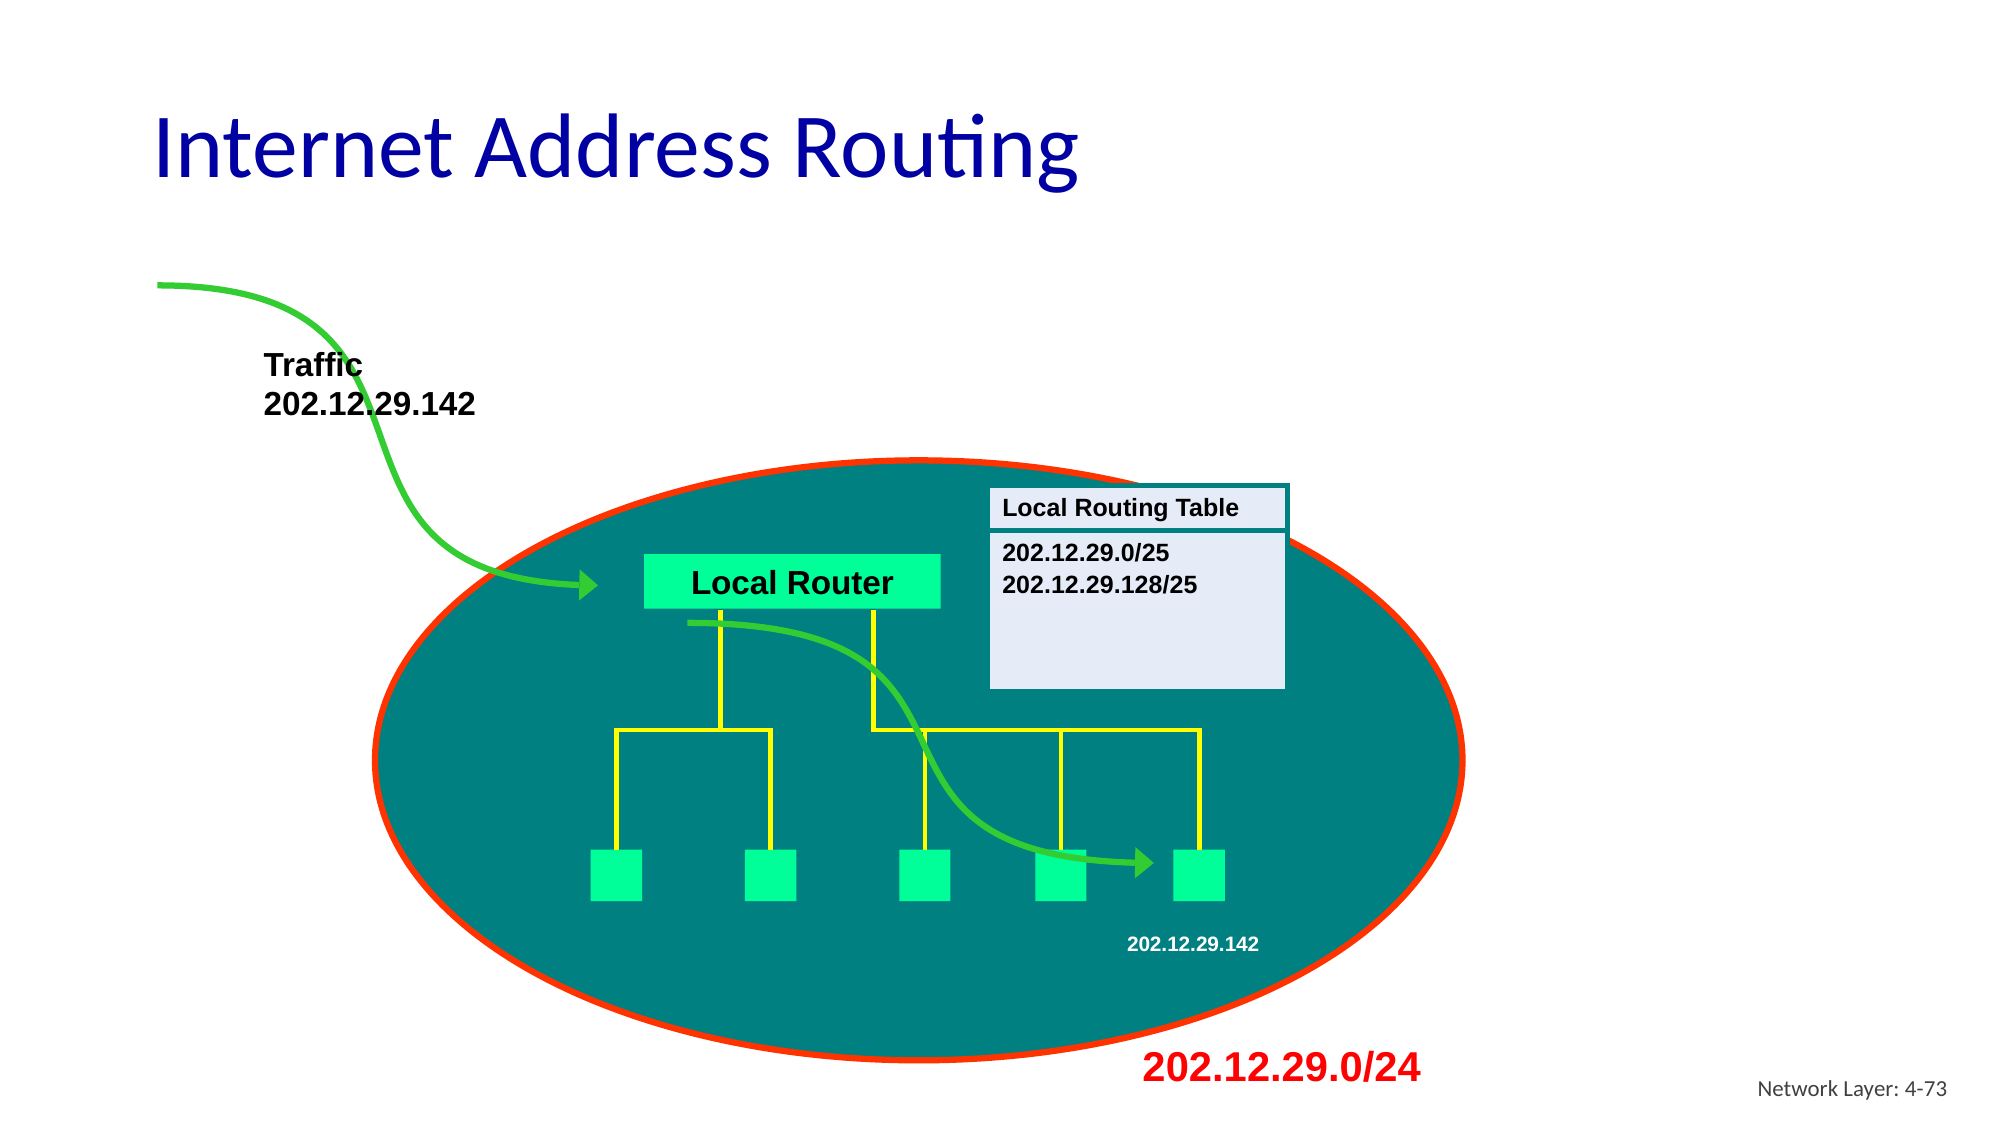

# Internet Address Routing
Traffic
202.12.29.142

| Local Routing Table |
| --- |
| 202.12.29.0/25 202.12.29.128/25 |

Local Router

202.12.29.142
202.12.29.0/24
Network Layer: 4-73